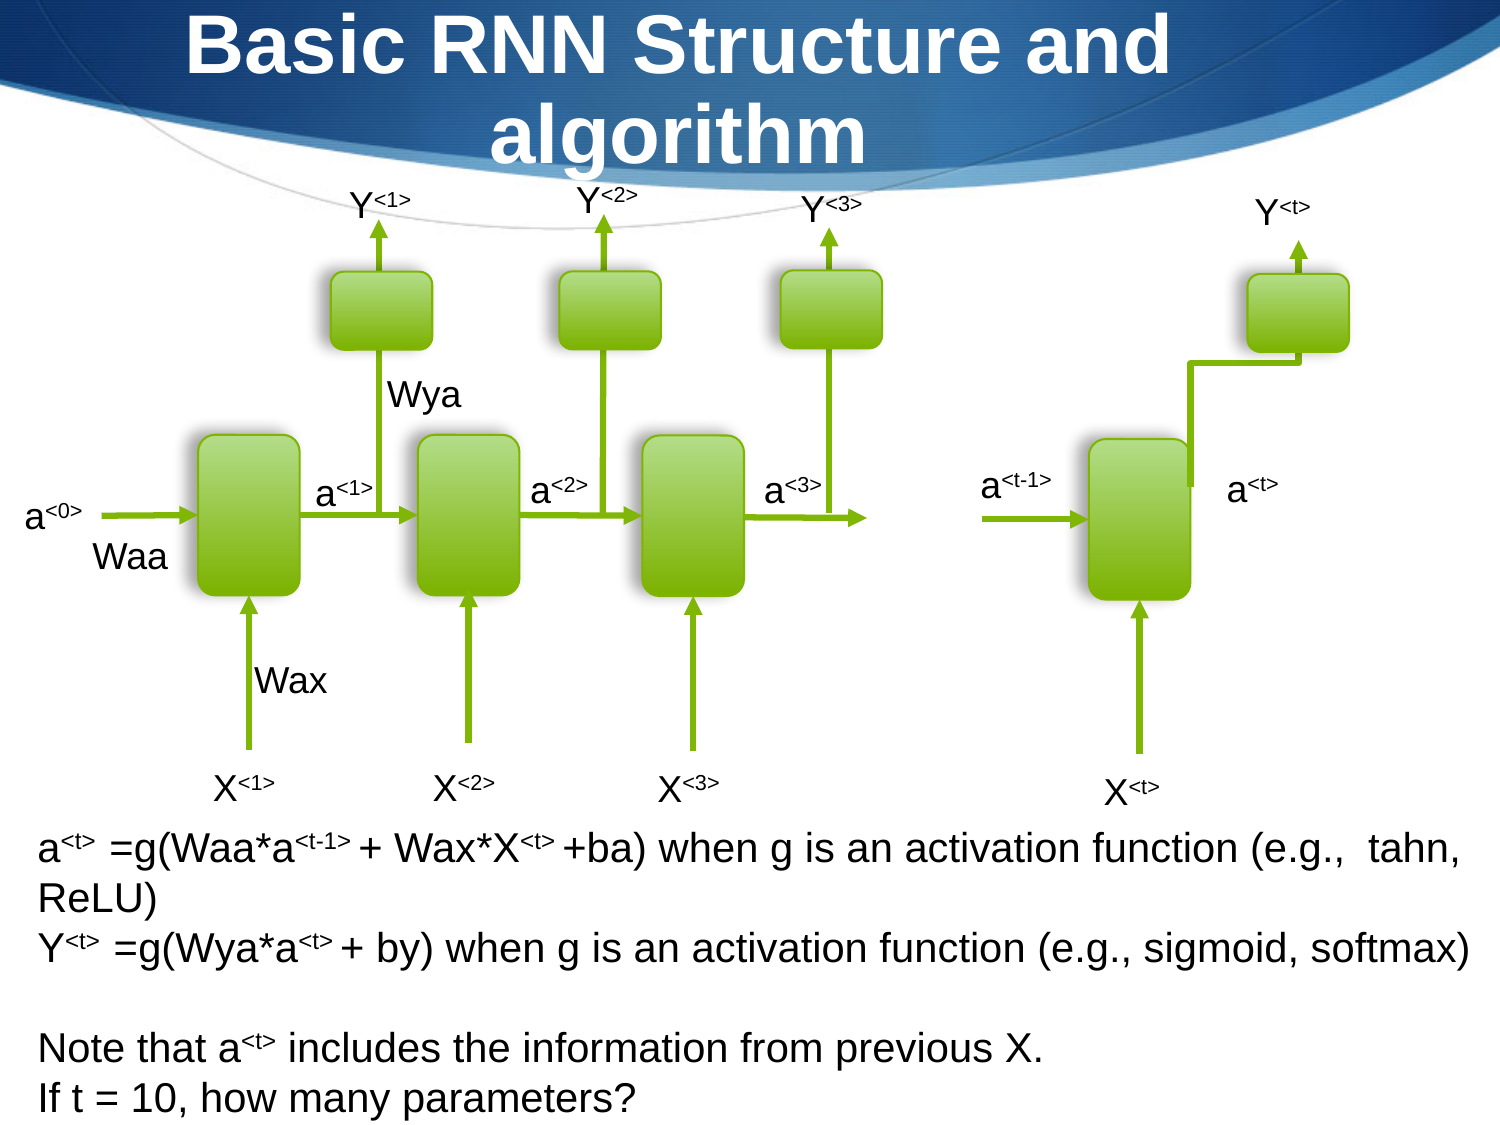

Basic RNN Structure and algorithm
Y<2>
Y<1>
Y<3>
Y<t>

Wya

a<t-1>
a<t>
a<3>
a<2>
a<1>
a<0>
Waa
Wax
X<1>
X<2>
X<3>
X<t>
a<t>  =g(Waa*a<t-1> + Wax*X<t> +ba) when g is an activation function (e.g.,  tahn, ReLU)
Y<t>  =g(Wya*a<t> + by) when g is an activation function (e.g., sigmoid, softmax)

Note that a<t> includes the information from previous X.
If t = 10, how many parameters?